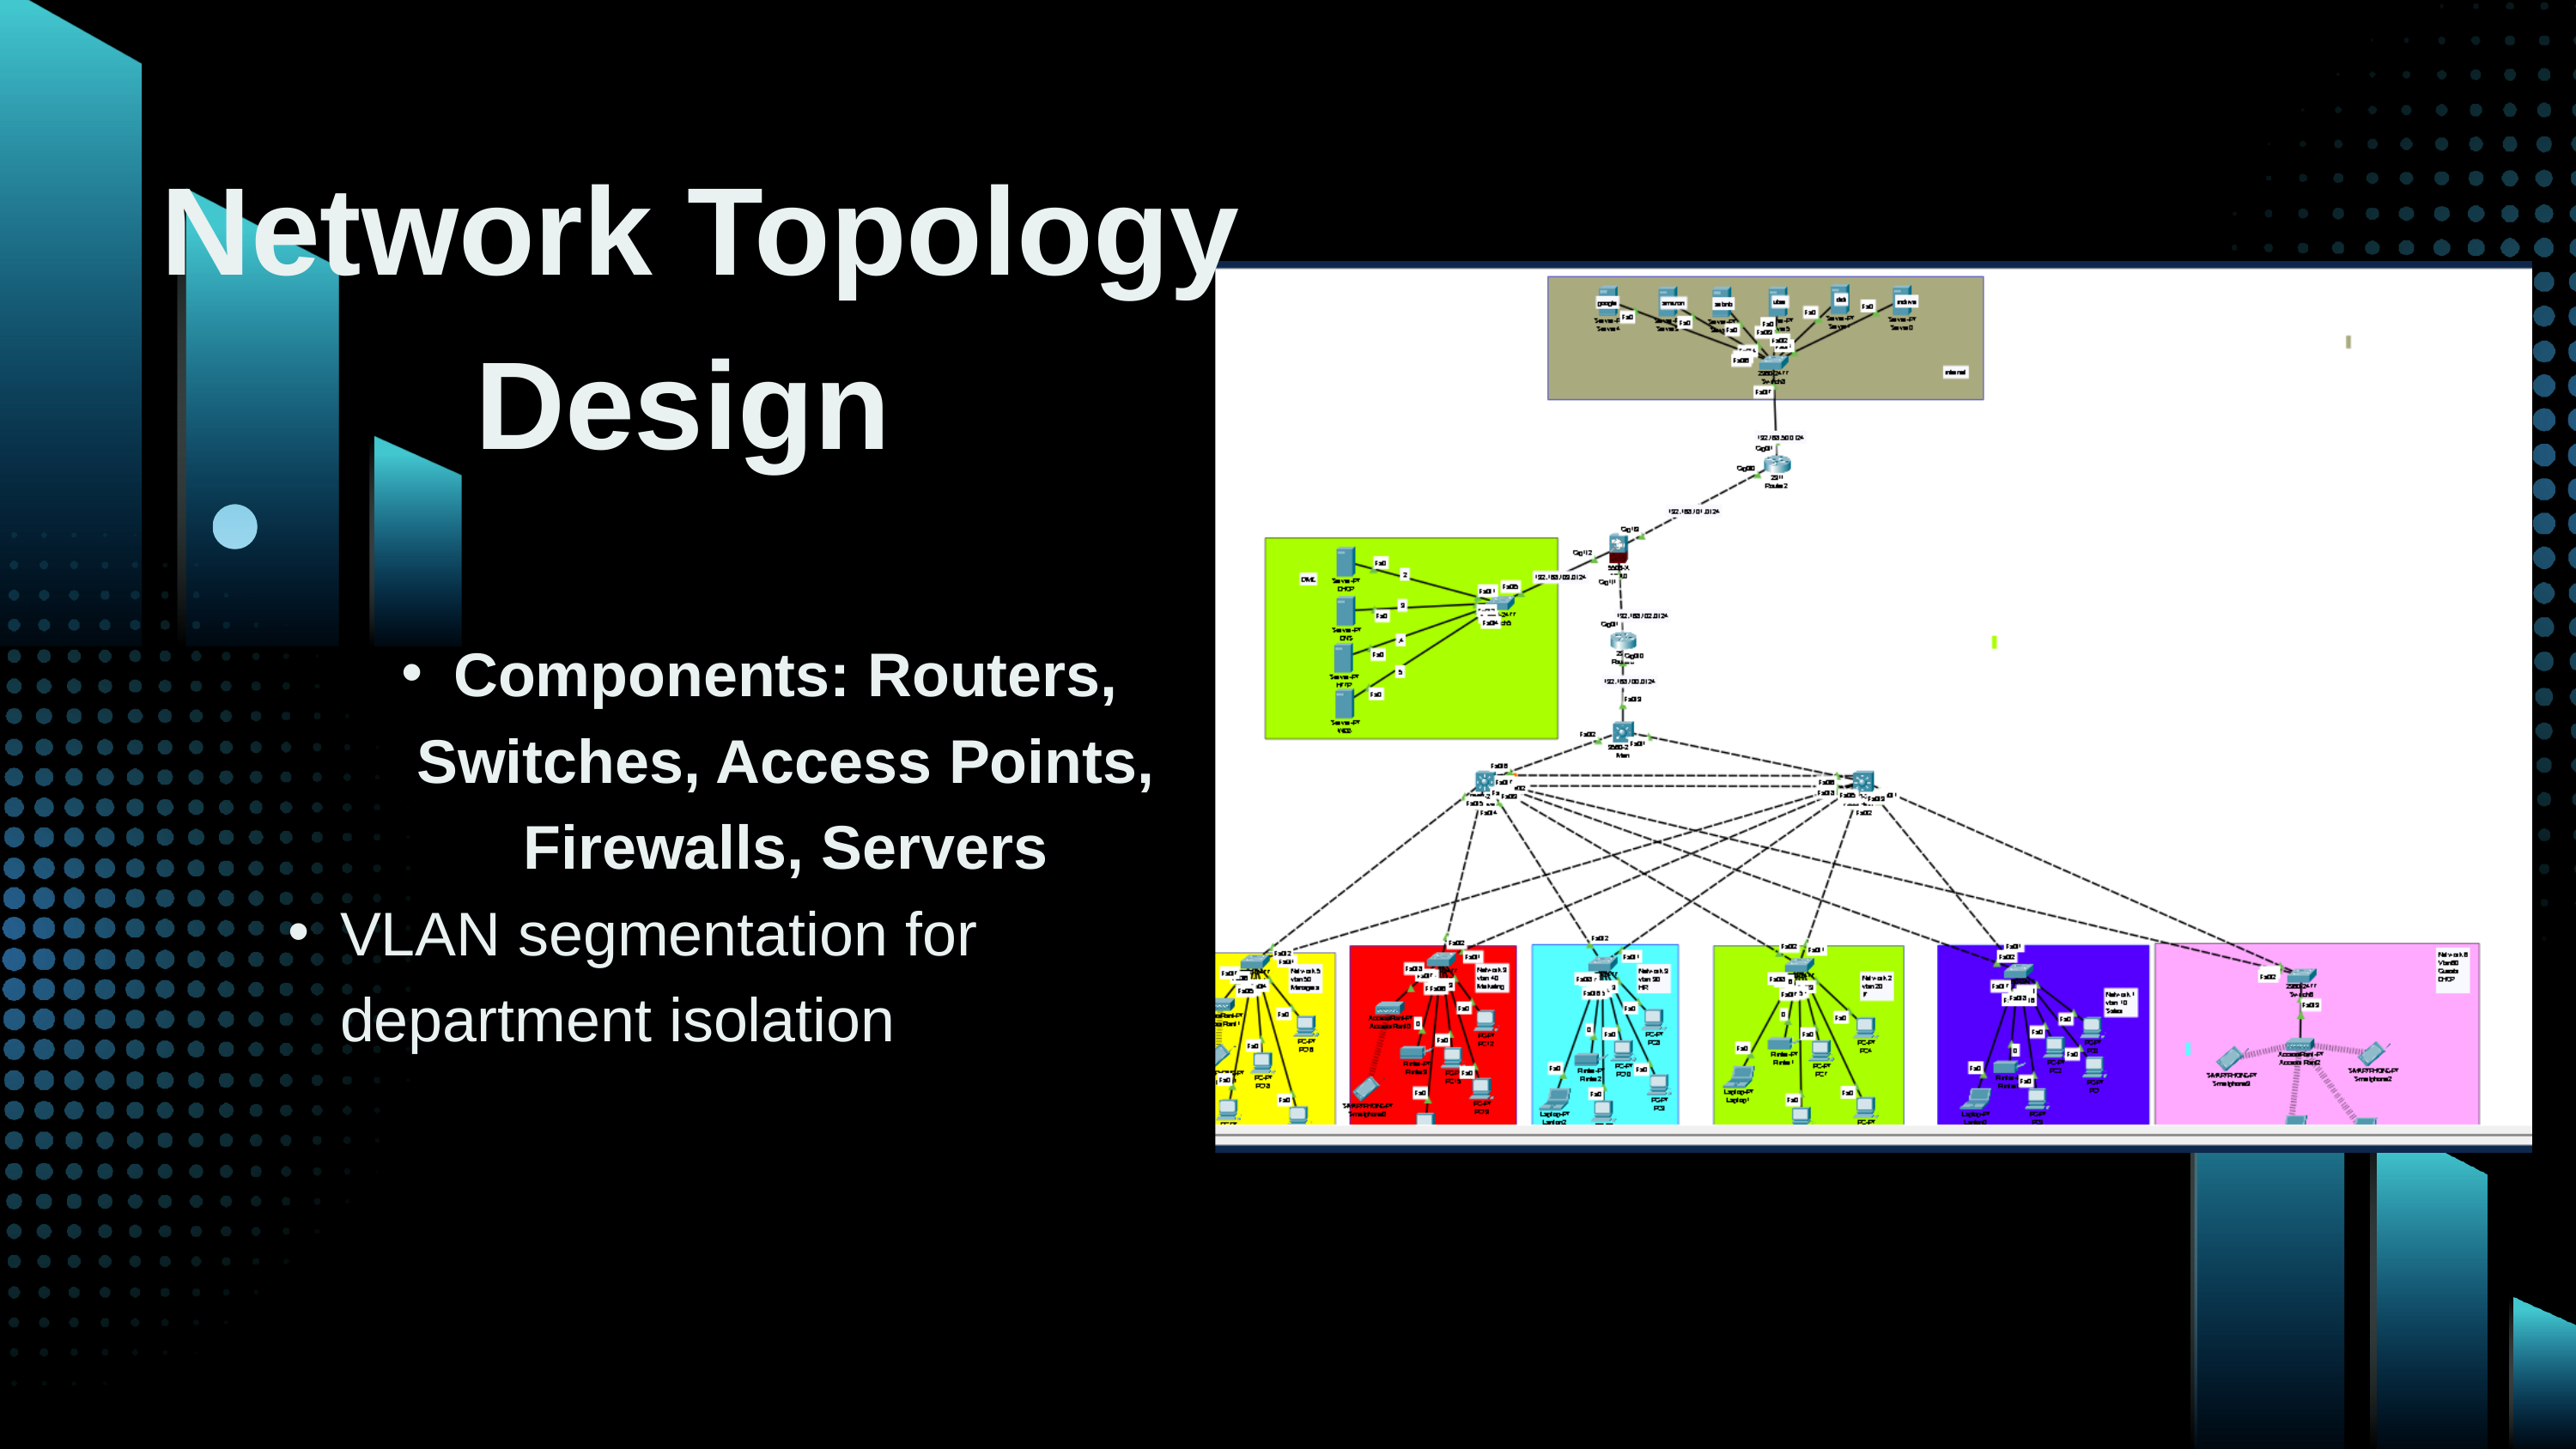

Network Topology Design

Components: Routers, Switches, Access Points, Firewalls, Servers
VLAN segmentation for department isolation